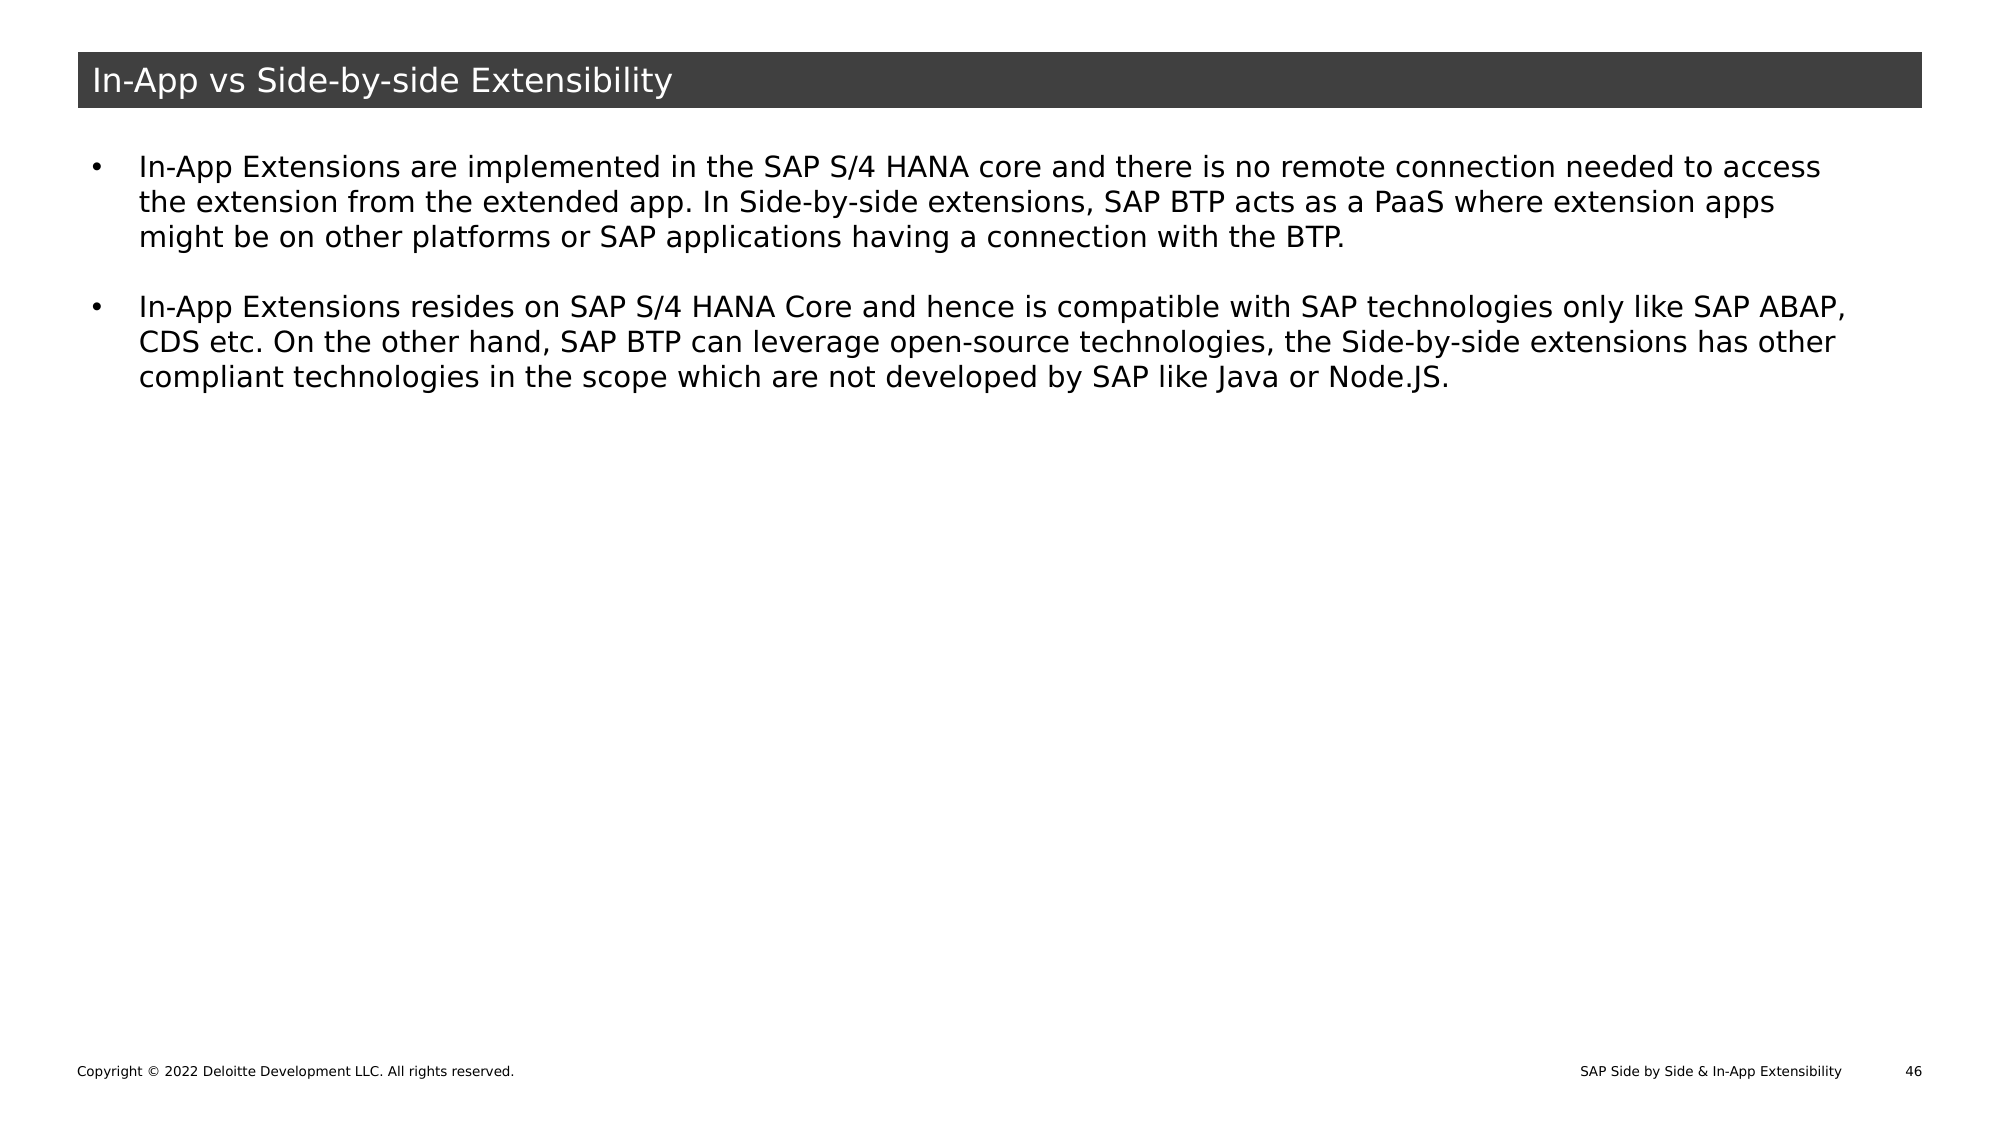

| In-App vs Side-by-side Extensibility |
| --- |
In-App Extensions are implemented in the SAP S/4 HANA core and there is no remote connection needed to access the extension from the extended app. In Side-by-side extensions, SAP BTP acts as a PaaS where extension apps might be on other platforms or SAP applications having a connection with the BTP.

In-App Extensions resides on SAP S/4 HANA Core and hence is compatible with SAP technologies only like SAP ABAP, CDS etc. On the other hand, SAP BTP can leverage open-source technologies, the Side-by-side extensions has other compliant technologies in the scope which are not developed by SAP like Java or Node.JS.